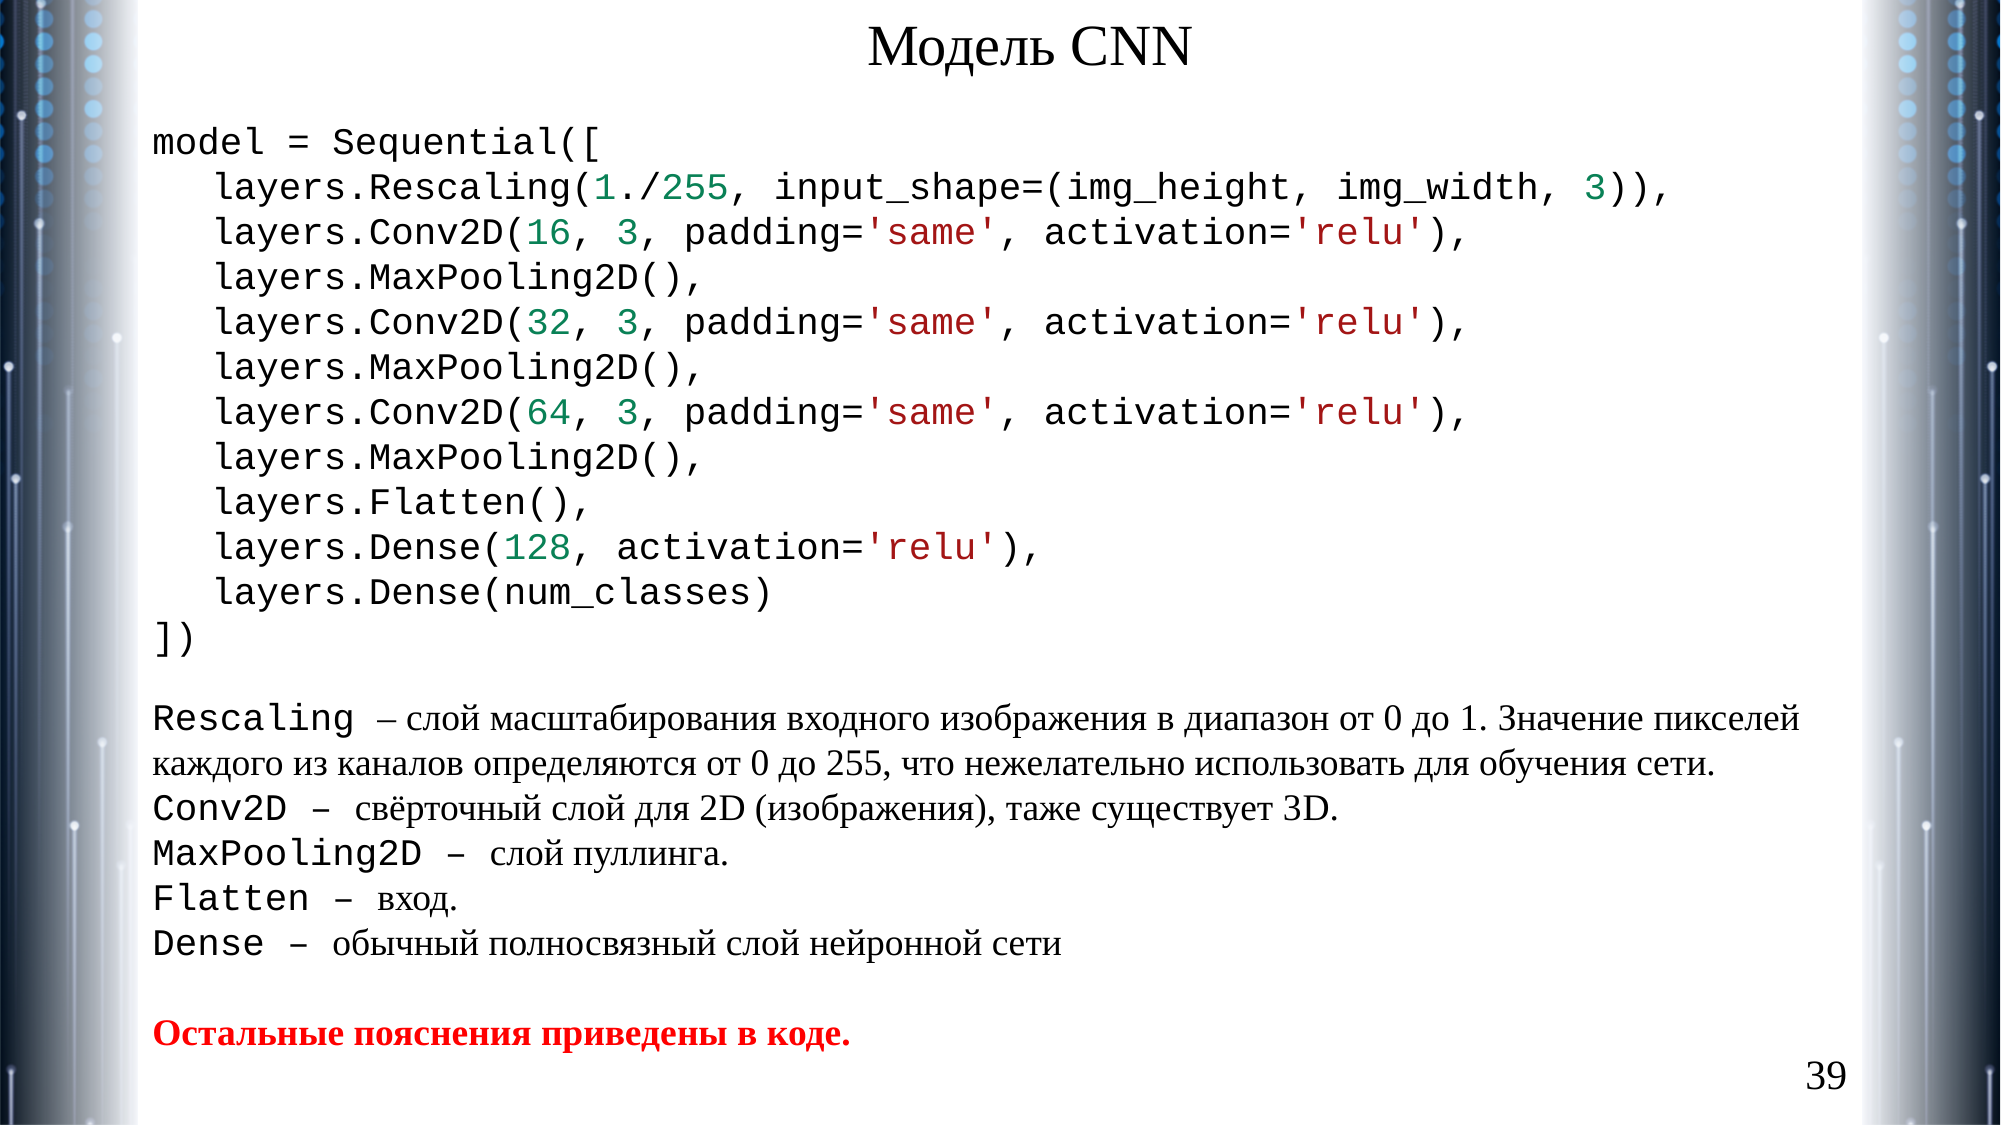

# Модель CNN
model = Sequential([
layers.Rescaling(1./255, input_shape=(img_height, img_width, 3)),
layers.Conv2D(16, 3, padding='same', activation='relu'),
layers.MaxPooling2D(),
layers.Conv2D(32, 3, padding='same', activation='relu'),
layers.MaxPooling2D(),
layers.Conv2D(64, 3, padding='same', activation='relu'),
layers.MaxPooling2D(),
layers.Flatten(),
layers.Dense(128, activation='relu'),
layers.Dense(num_classes)
])
Rescaling – слой масштабирования входного изображения в диапазон от 0 до 1. Значение пикселей каждого из каналов определяются от 0 до 255, что нежелательно использовать для обучения сети.
Conv2D – свёрточный слой для 2D (изображения), таже существует 3D.
MaxPooling2D – слой пуллинга.
Flatten – вход.
Dense – обычный полносвязный слой нейронной сети

Остальные пояснения приведены в коде.
39